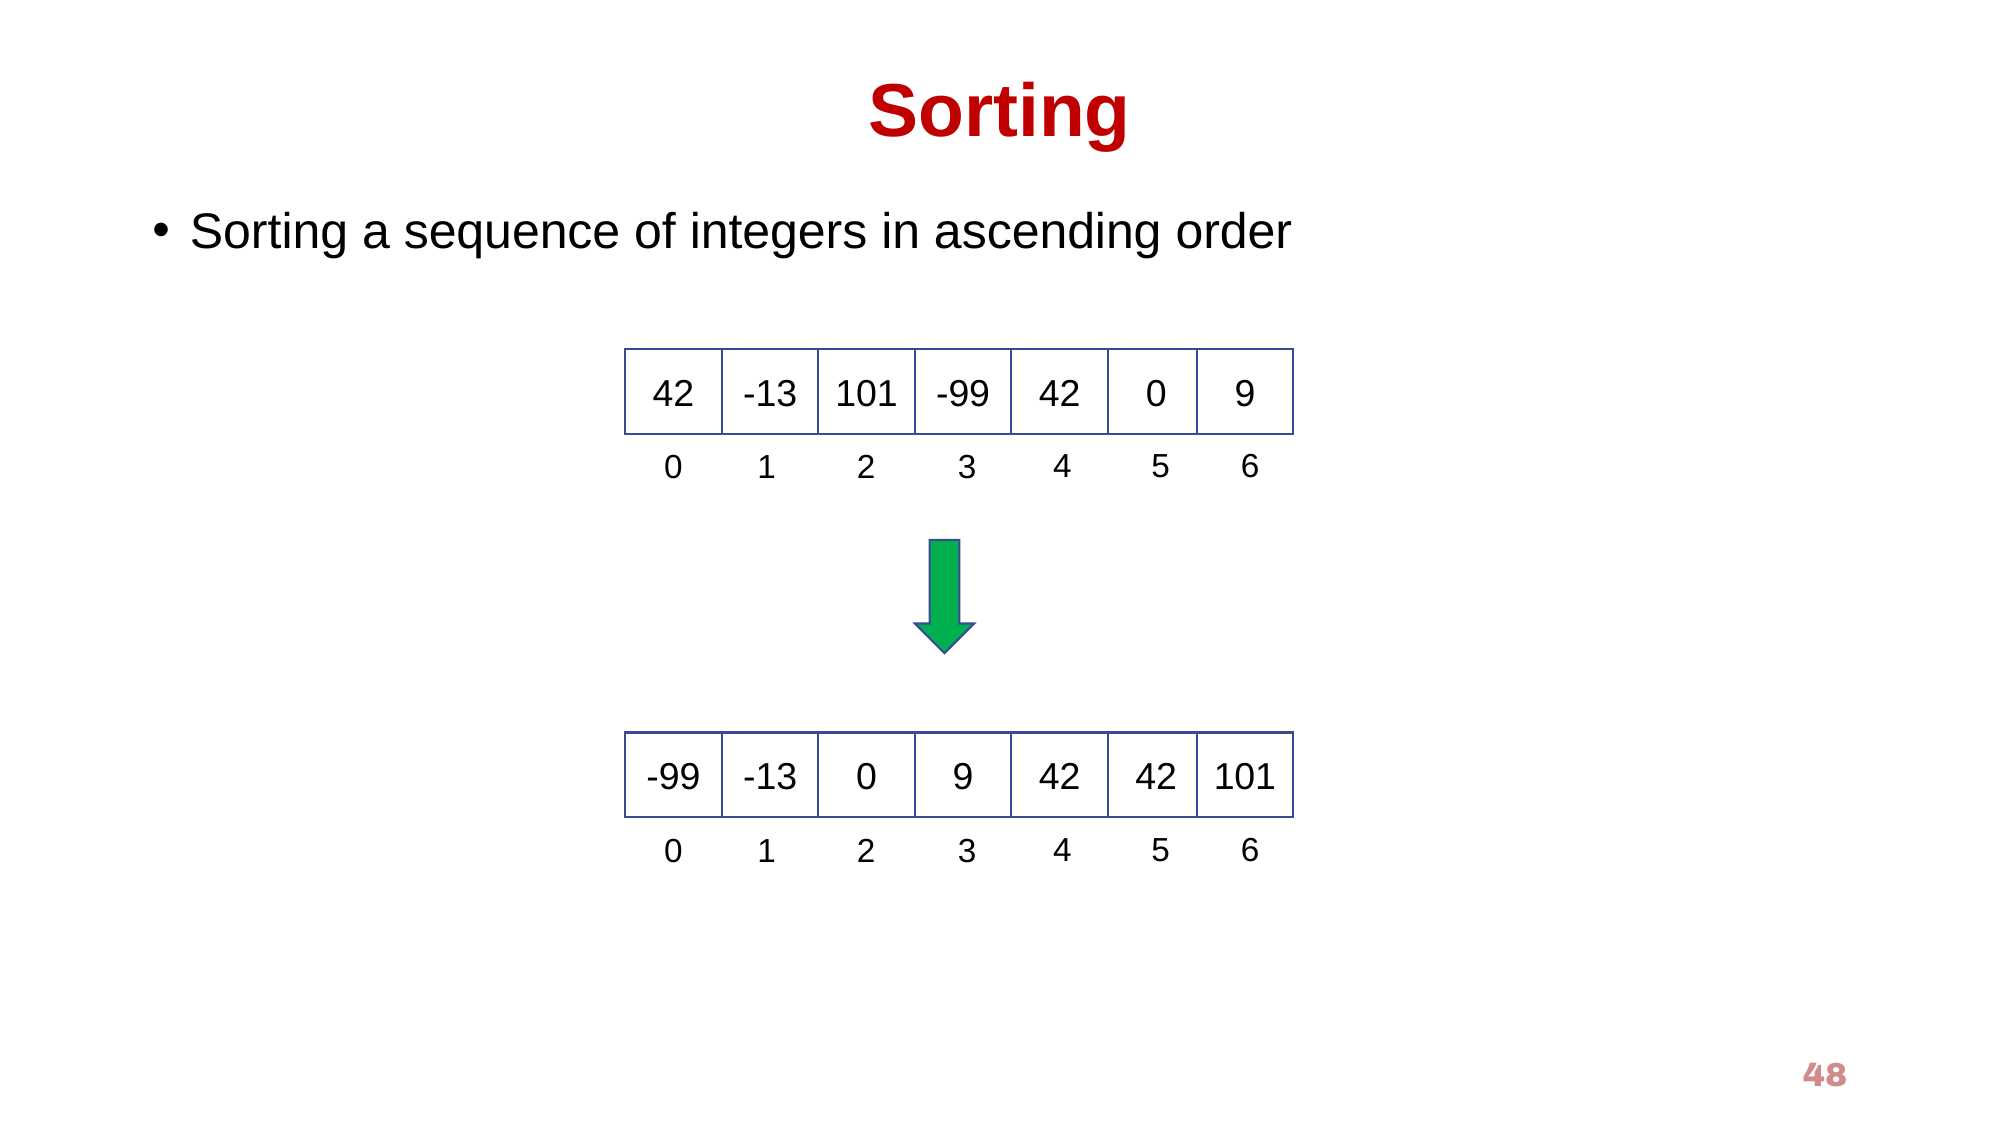

# Sorting
Sorting a sequence of integers in ascending order
42
-13
101
-99
42
0
9
4
5
6
3
0
1
2

-99
-13
0
9
42
42
101
4
5
6
3
0
1
2
48